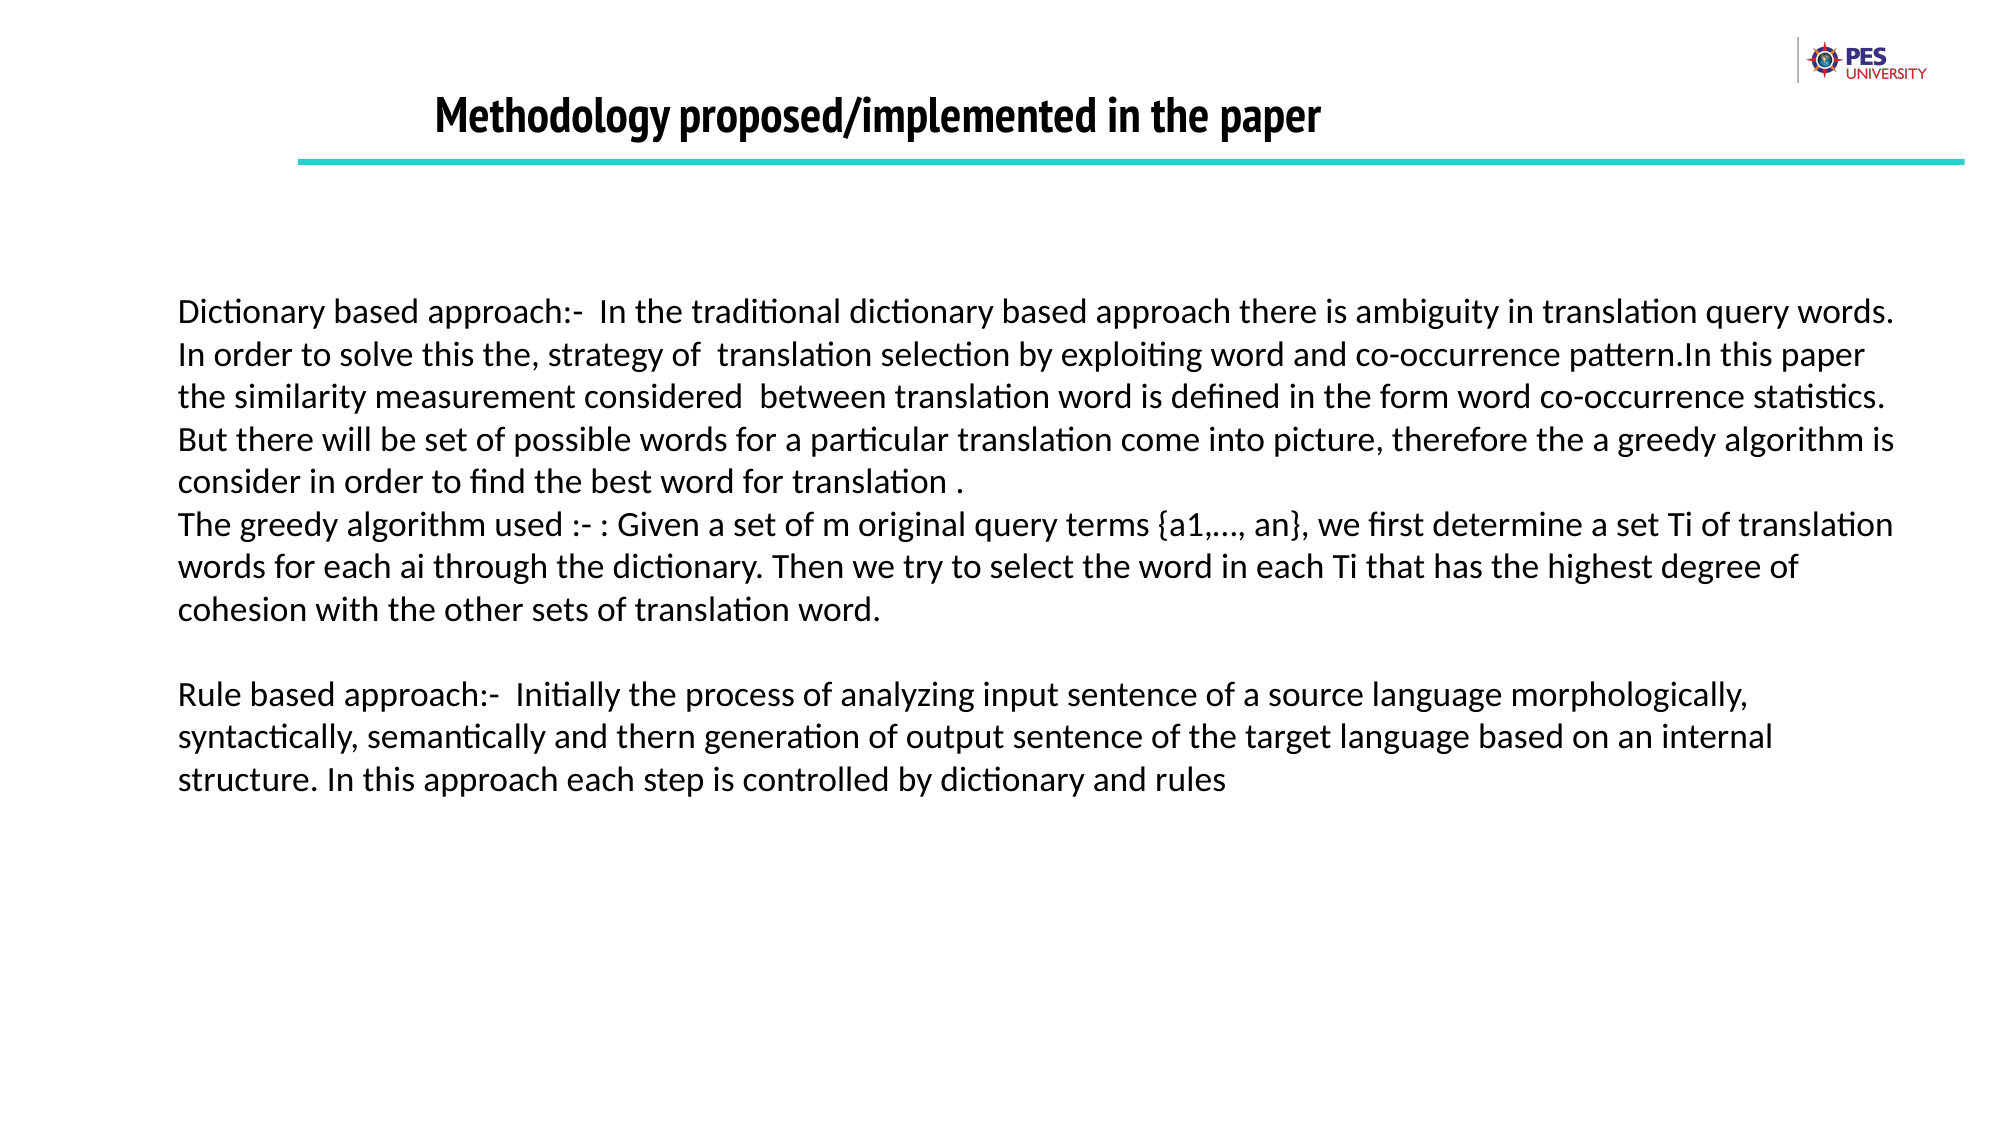

Methodology proposed/implemented in the paper

Dictionary based approach:-  In the traditional dictionary based approach there is ambiguity in translation query words. In order to solve this the, strategy of  translation selection by exploiting word and co-occurrence pattern.In this paper the similarity measurement considered  between translation word is defined in the form word co-occurrence statistics. But there will be set of possible words for a particular translation come into picture, therefore the a greedy algorithm is consider in order to find the best word for translation .
The greedy algorithm used :- : Given a set of m original query terms {a1,…, an}, we first determine a set Ti of translation words for each ai through the dictionary. Then we try to select the word in each Ti that has the highest degree of cohesion with the other sets of translation word.

Rule based approach:-  Initially the process of analyzing input sentence of a source language morphologically, syntactically, semantically and thern generation of output sentence of the target language based on an internal structure. In this approach each step is controlled by dictionary and rules